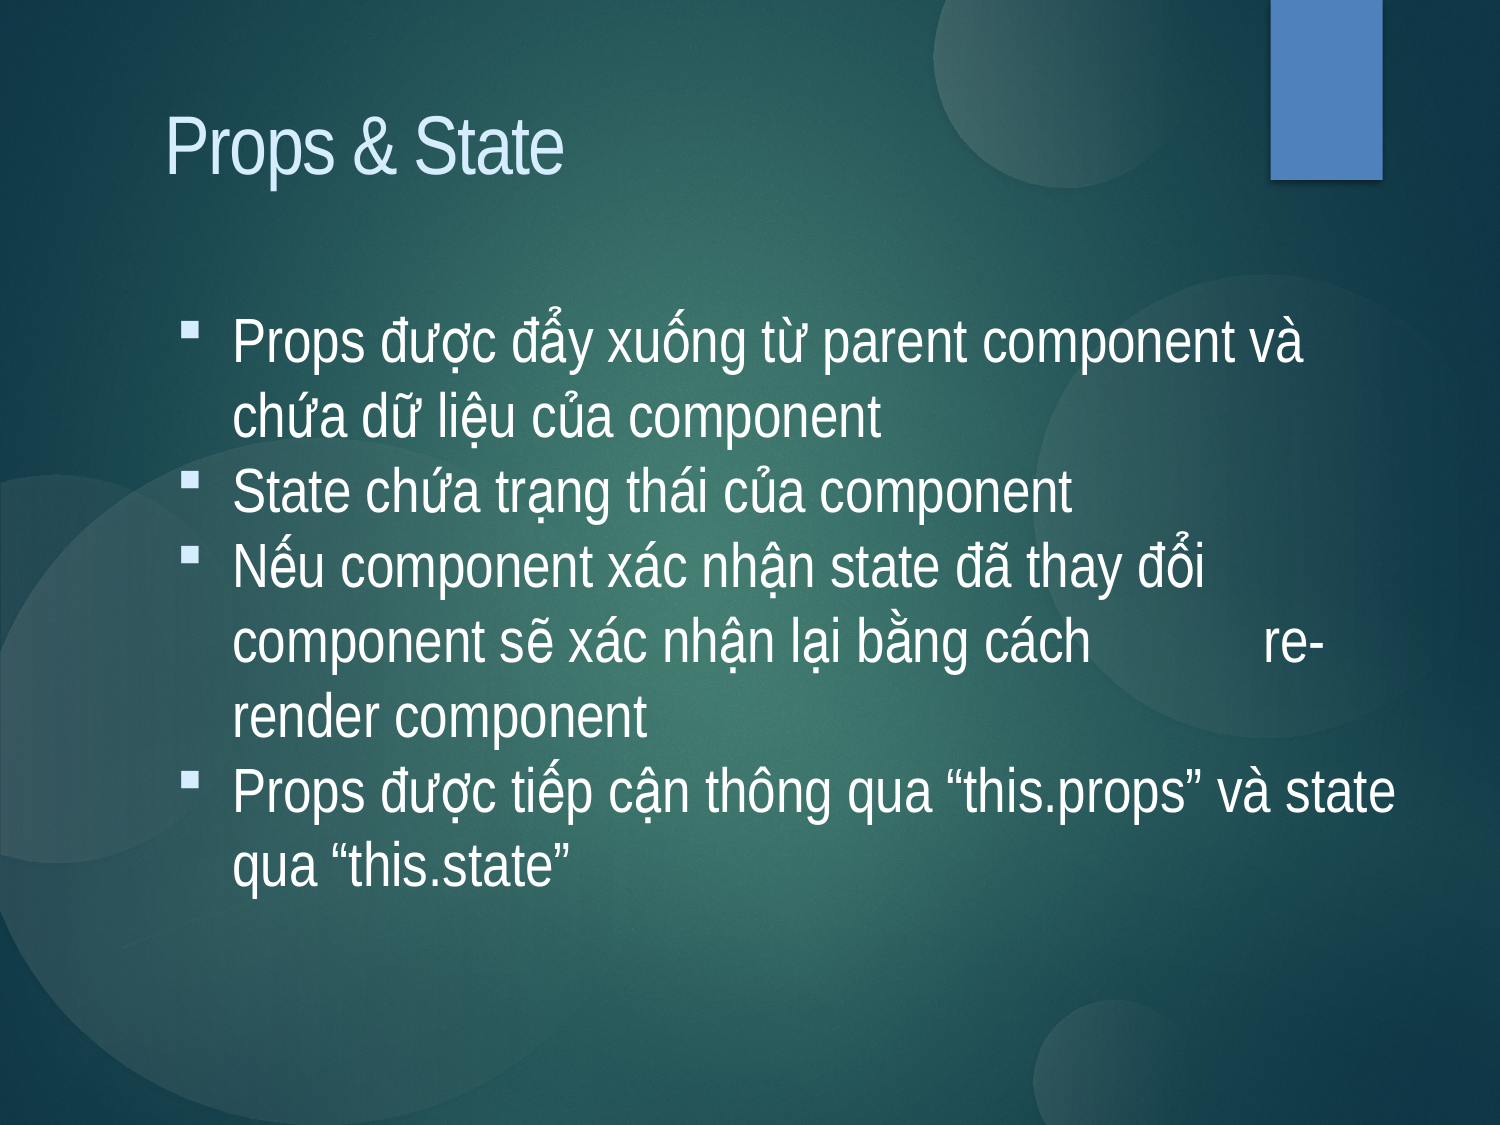

Props & State

Props được đẩy xuống từ parent component và chứa dữ liệu của component
State chứa trạng thái của component
Nếu component xác nhận state đã thay đổi component sẽ xác nhận lại bằng cách            re-render component
Props được tiếp cận thông qua “this.props” và state qua “this.state”